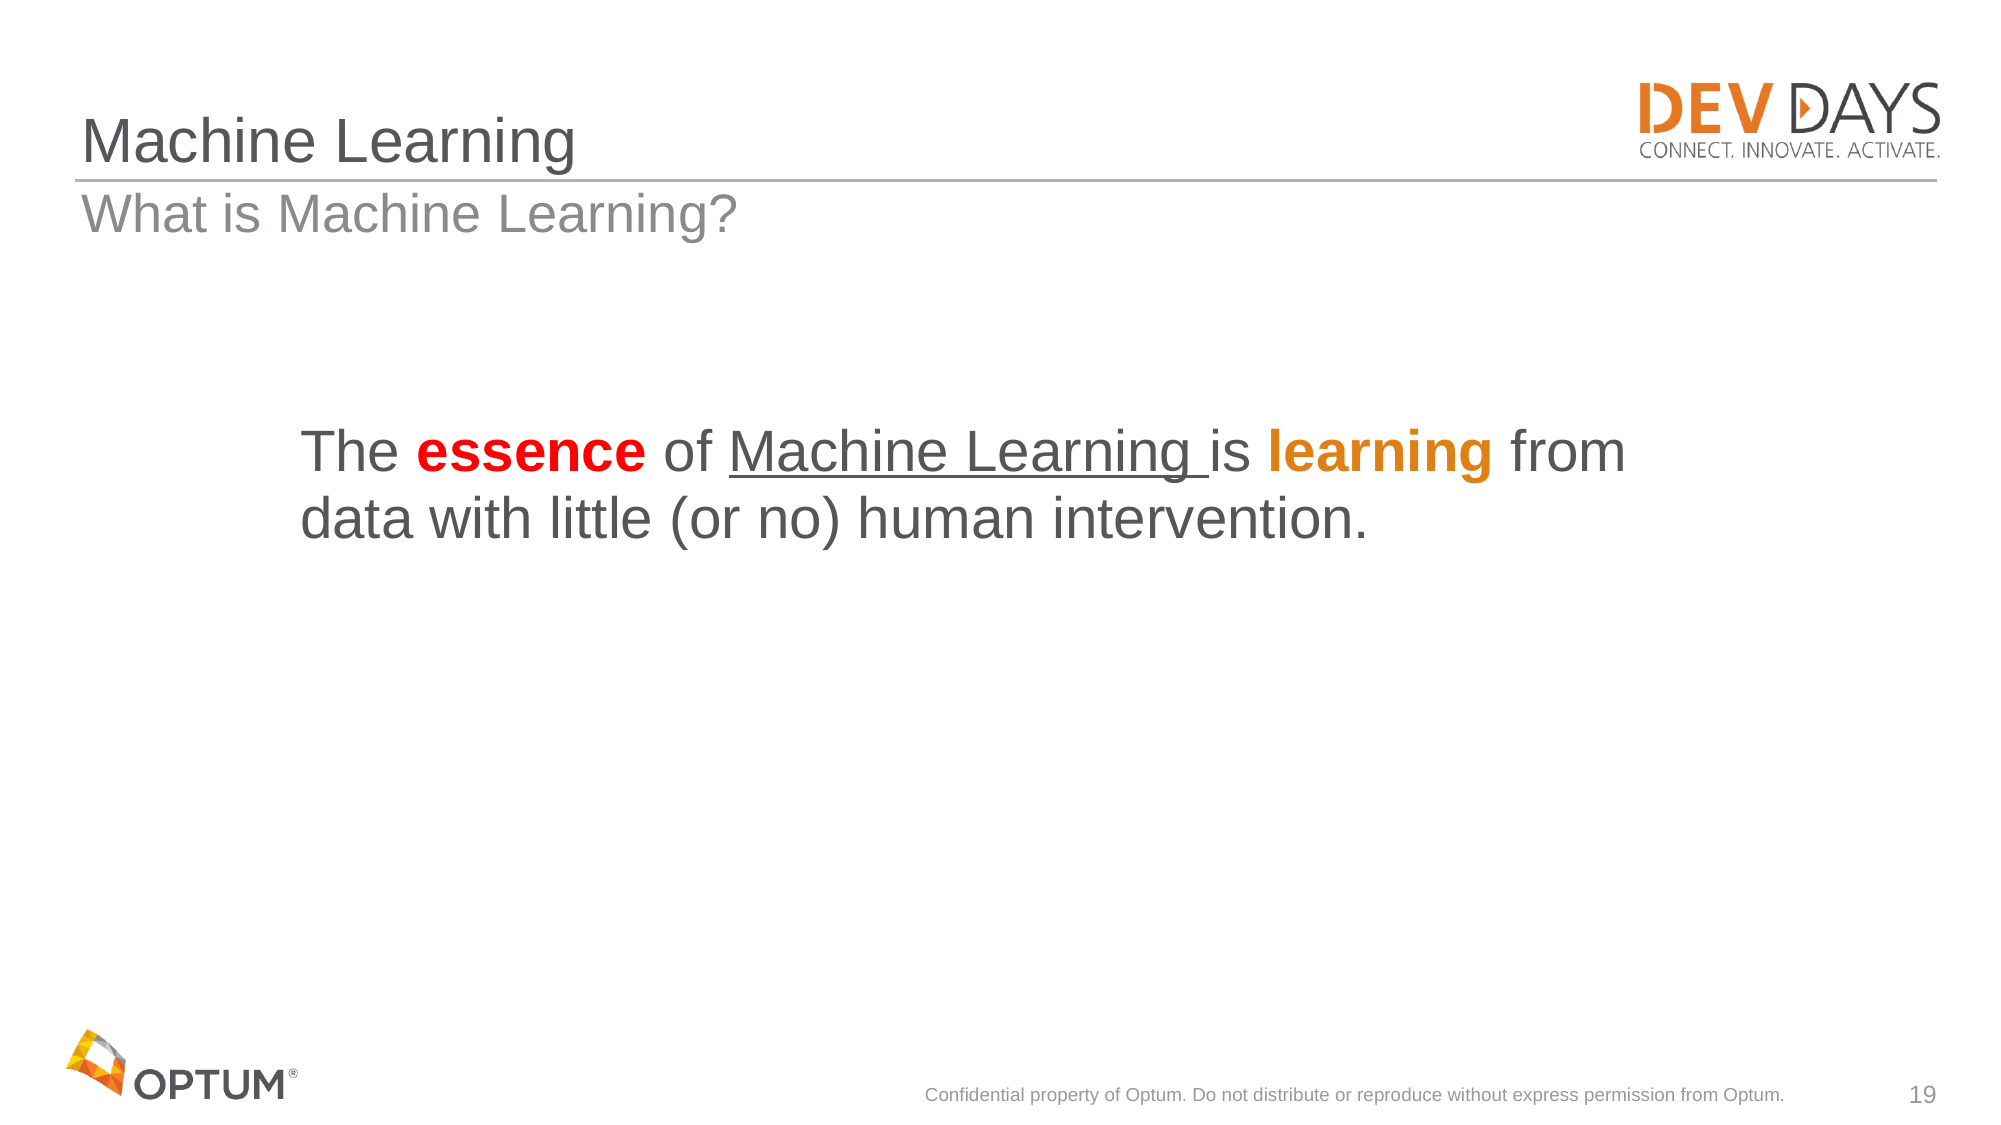

# Machine Learning
What is Machine Learning?
The essence of Machine Learning is learning from data with little (or no) human intervention.

Confidential property of Optum. Do not distribute or reproduce without express permission from Optum.
19